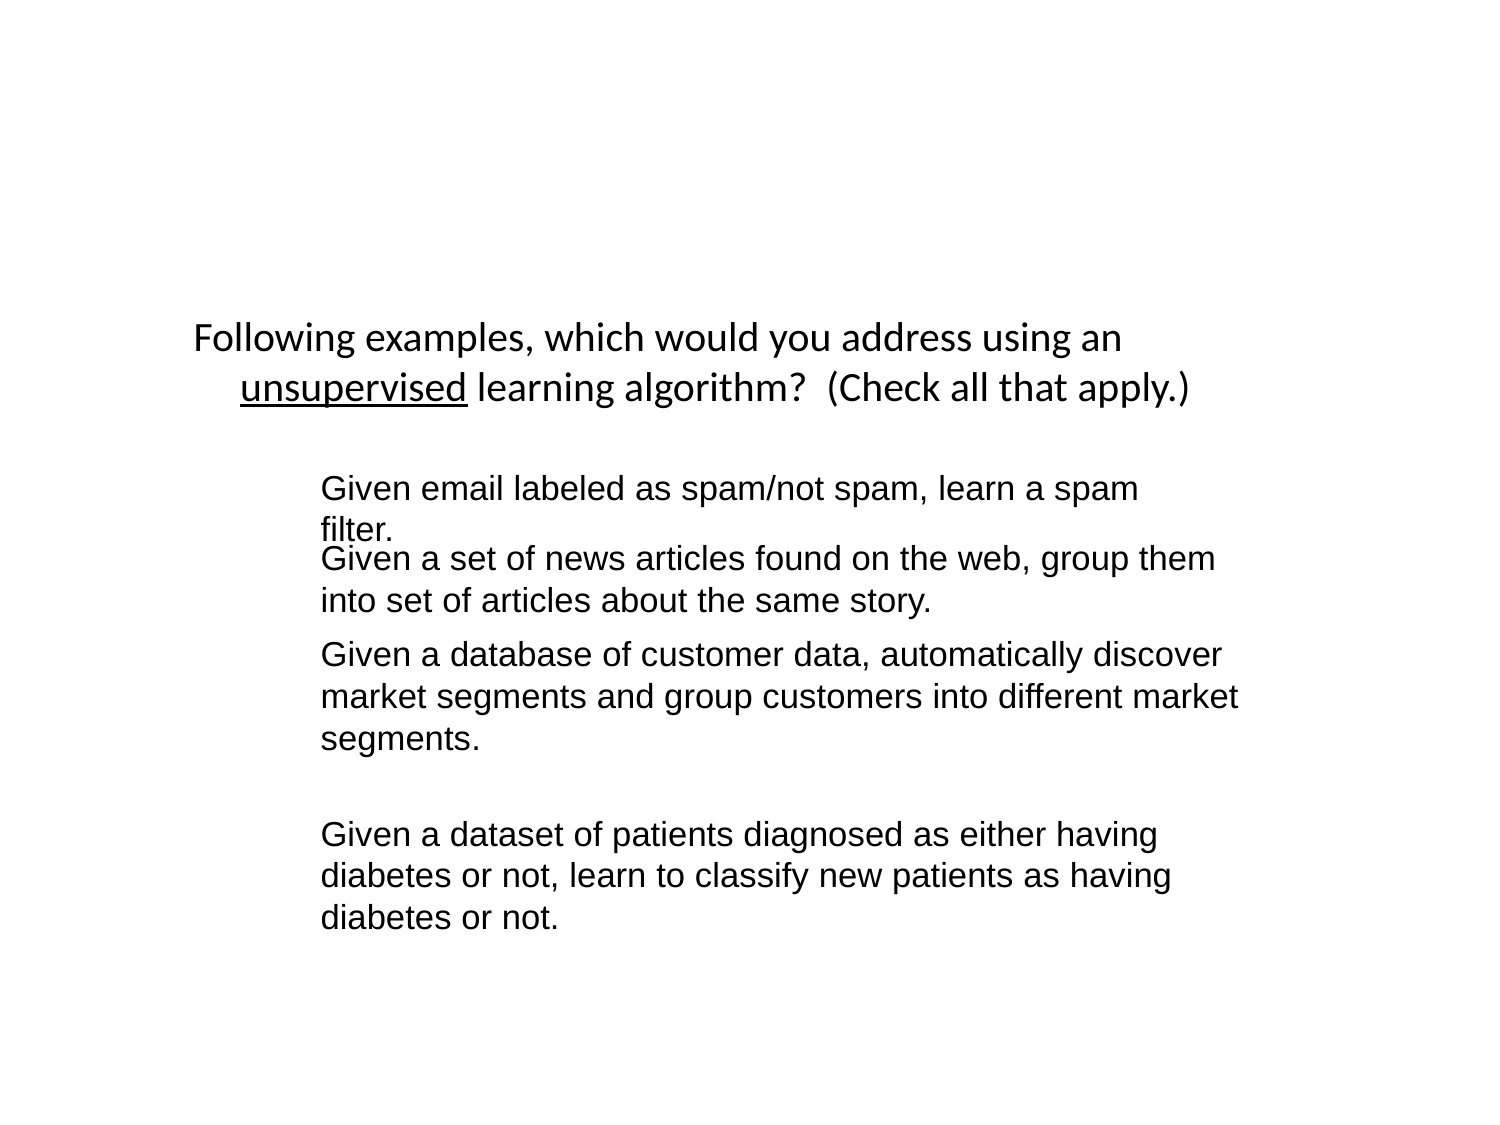

Following examples, which would you address using an unsupervised learning algorithm?  (Check all that apply.)

Given email labeled as spam/not spam, learn a spam filter.
Given a set of news articles found on the web, group them into set of articles about the same story.
Given a database of customer data, automatically discover market segments and group customers into different market segments.
Given a dataset of patients diagnosed as either having diabetes or not, learn to classify new patients as having diabetes or not.